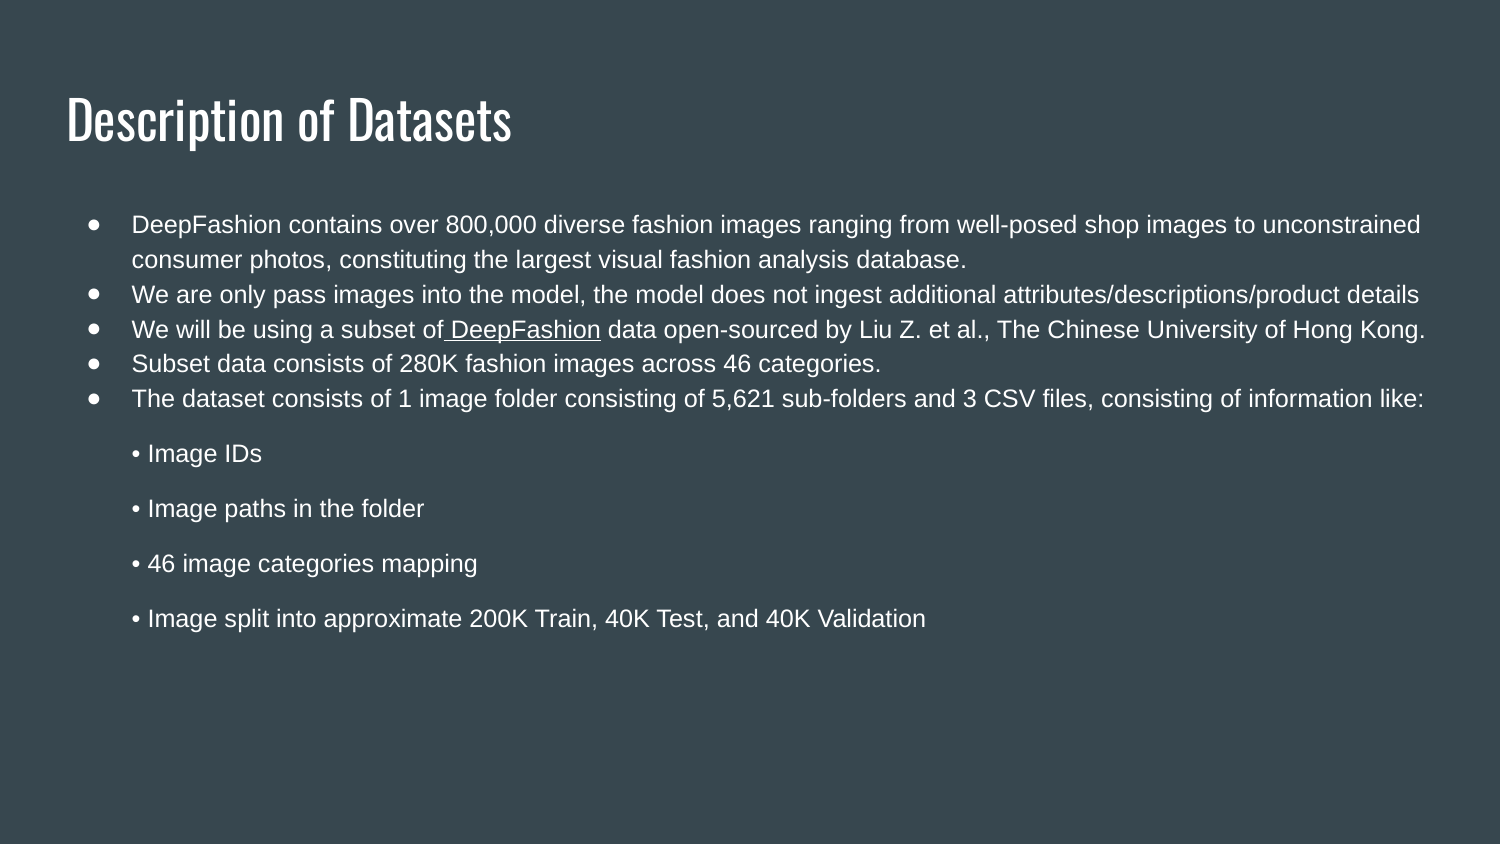

# Description of Datasets
DeepFashion contains over 800,000 diverse fashion images ranging from well-posed shop images to unconstrained consumer photos, constituting the largest visual fashion analysis database.
We are only pass images into the model, the model does not ingest additional attributes/descriptions/product details
We will be using a subset of DeepFashion data open-sourced by Liu Z. et al., The Chinese University of Hong Kong.
Subset data consists of 280K fashion images across 46 categories.
The dataset consists of 1 image folder consisting of 5,621 sub-folders and 3 CSV files, consisting of information like:
• Image IDs
• Image paths in the folder
• 46 image categories mapping
• Image split into approximate 200K Train, 40K Test, and 40K Validation